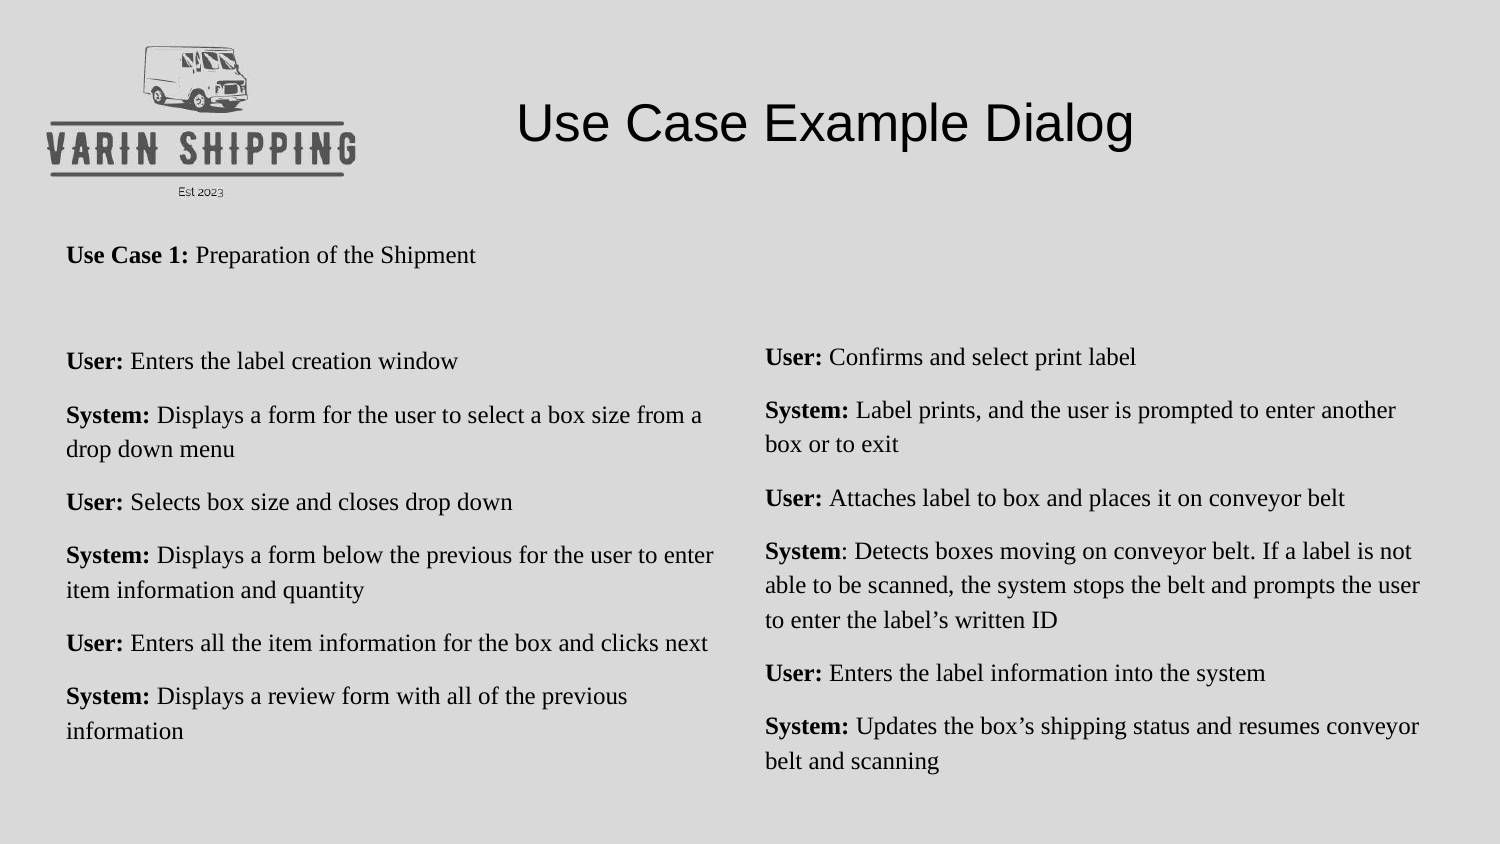

# Use Case Example Dialog
Use Case 1: Preparation of the Shipment

User: Enters the label creation window
System: Displays a form for the user to select a box size from a drop down menu
User: Selects box size and closes drop down
System: Displays a form below the previous for the user to enter item information and quantity
User: Enters all the item information for the box and clicks next
System: Displays a review form with all of the previous information

User: Confirms and select print label
System: Label prints, and the user is prompted to enter another box or to exit
User: Attaches label to box and places it on conveyor belt
System: Detects boxes moving on conveyor belt. If a label is not able to be scanned, the system stops the belt and prompts the user to enter the label’s written ID
User: Enters the label information into the system
System: Updates the box’s shipping status and resumes conveyor belt and scanning